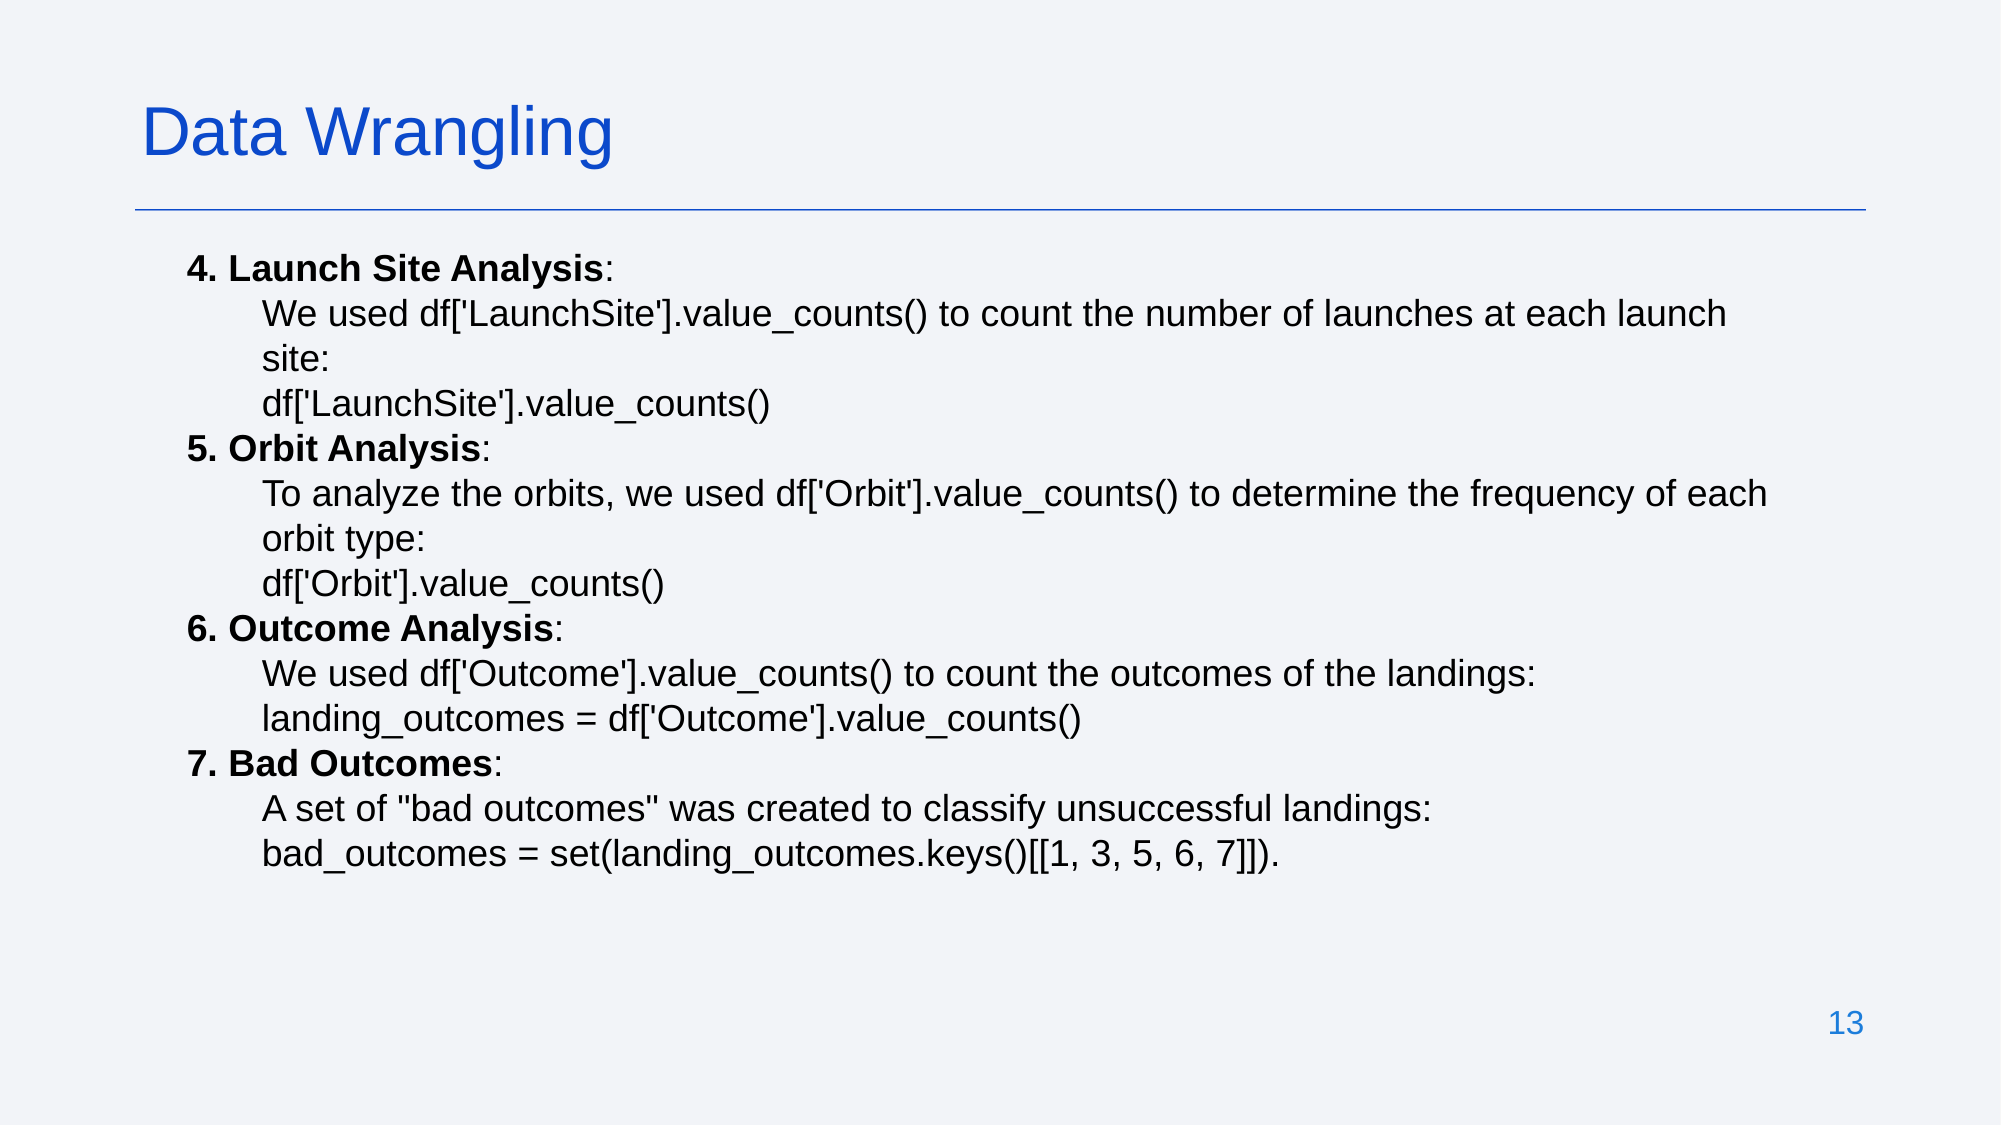

Data Wrangling
4. Launch Site Analysis:
We used df['LaunchSite'].value_counts() to count the number of launches at each launch site:
df['LaunchSite'].value_counts()
5. Orbit Analysis:
To analyze the orbits, we used df['Orbit'].value_counts() to determine the frequency of each orbit type:
df['Orbit'].value_counts()
6. Outcome Analysis:
We used df['Outcome'].value_counts() to count the outcomes of the landings:
landing_outcomes = df['Outcome'].value_counts()
7. Bad Outcomes:
A set of "bad outcomes" was created to classify unsuccessful landings:
bad_outcomes = set(landing_outcomes.keys()[[1, 3, 5, 6, 7]]).

13